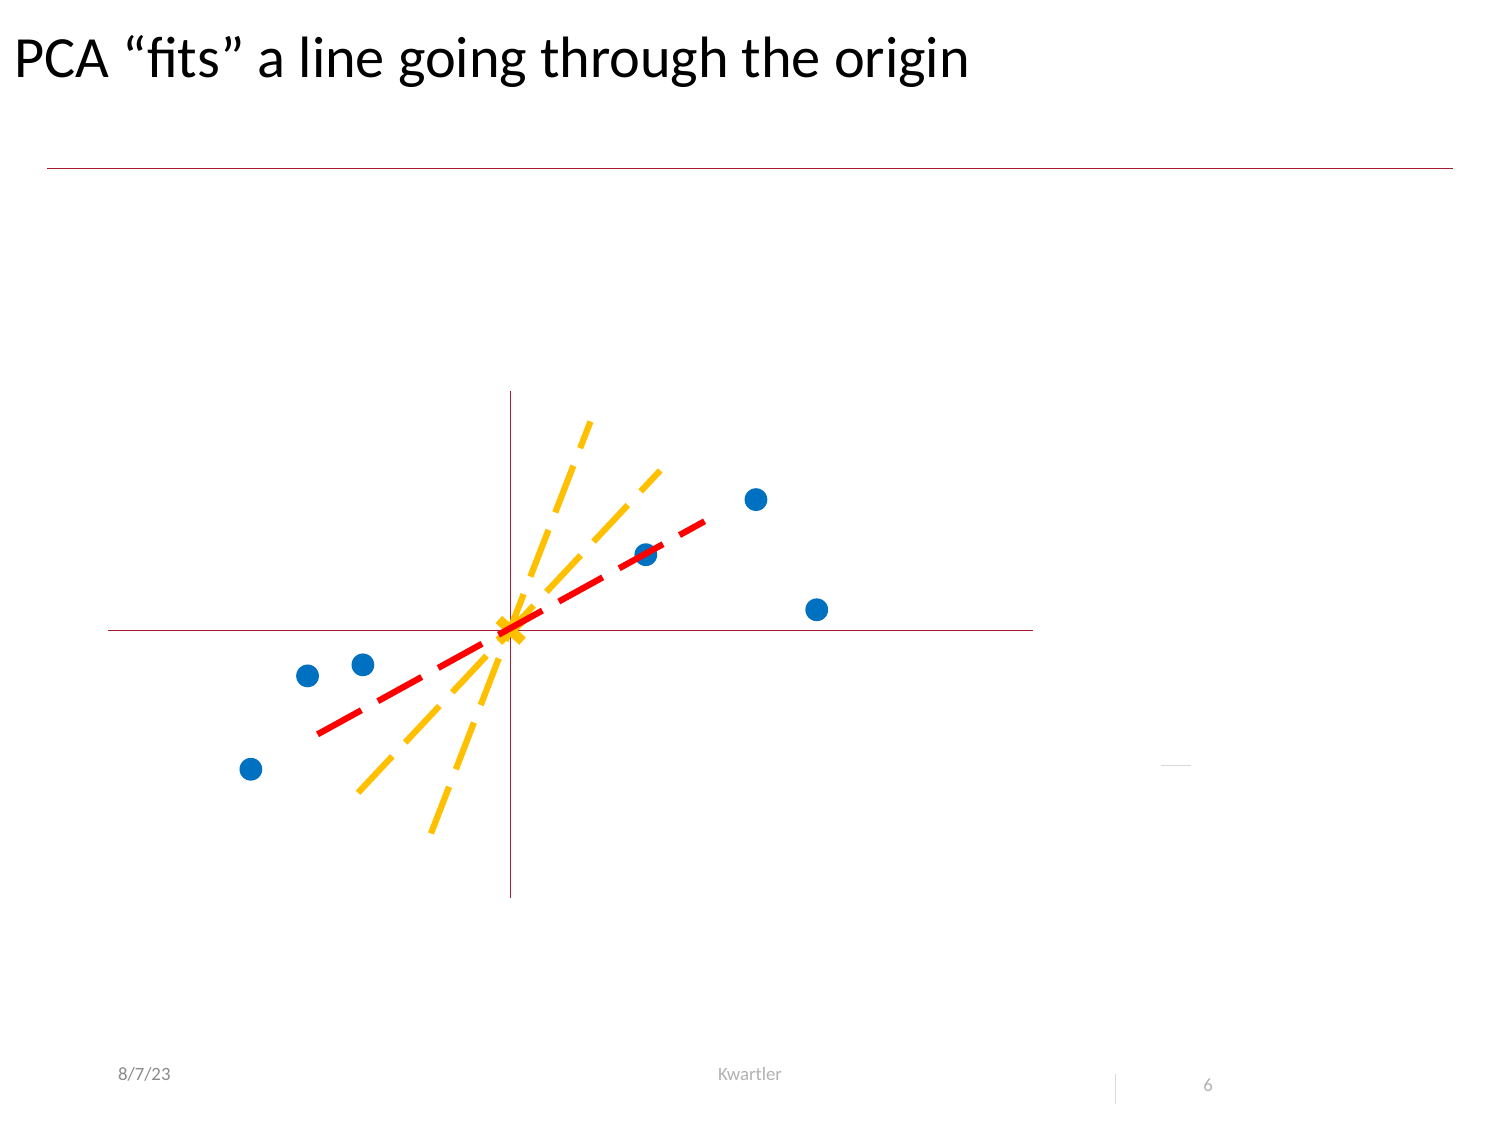

# PCA “fits” a line going through the origin

8/7/23
Kwartler
6